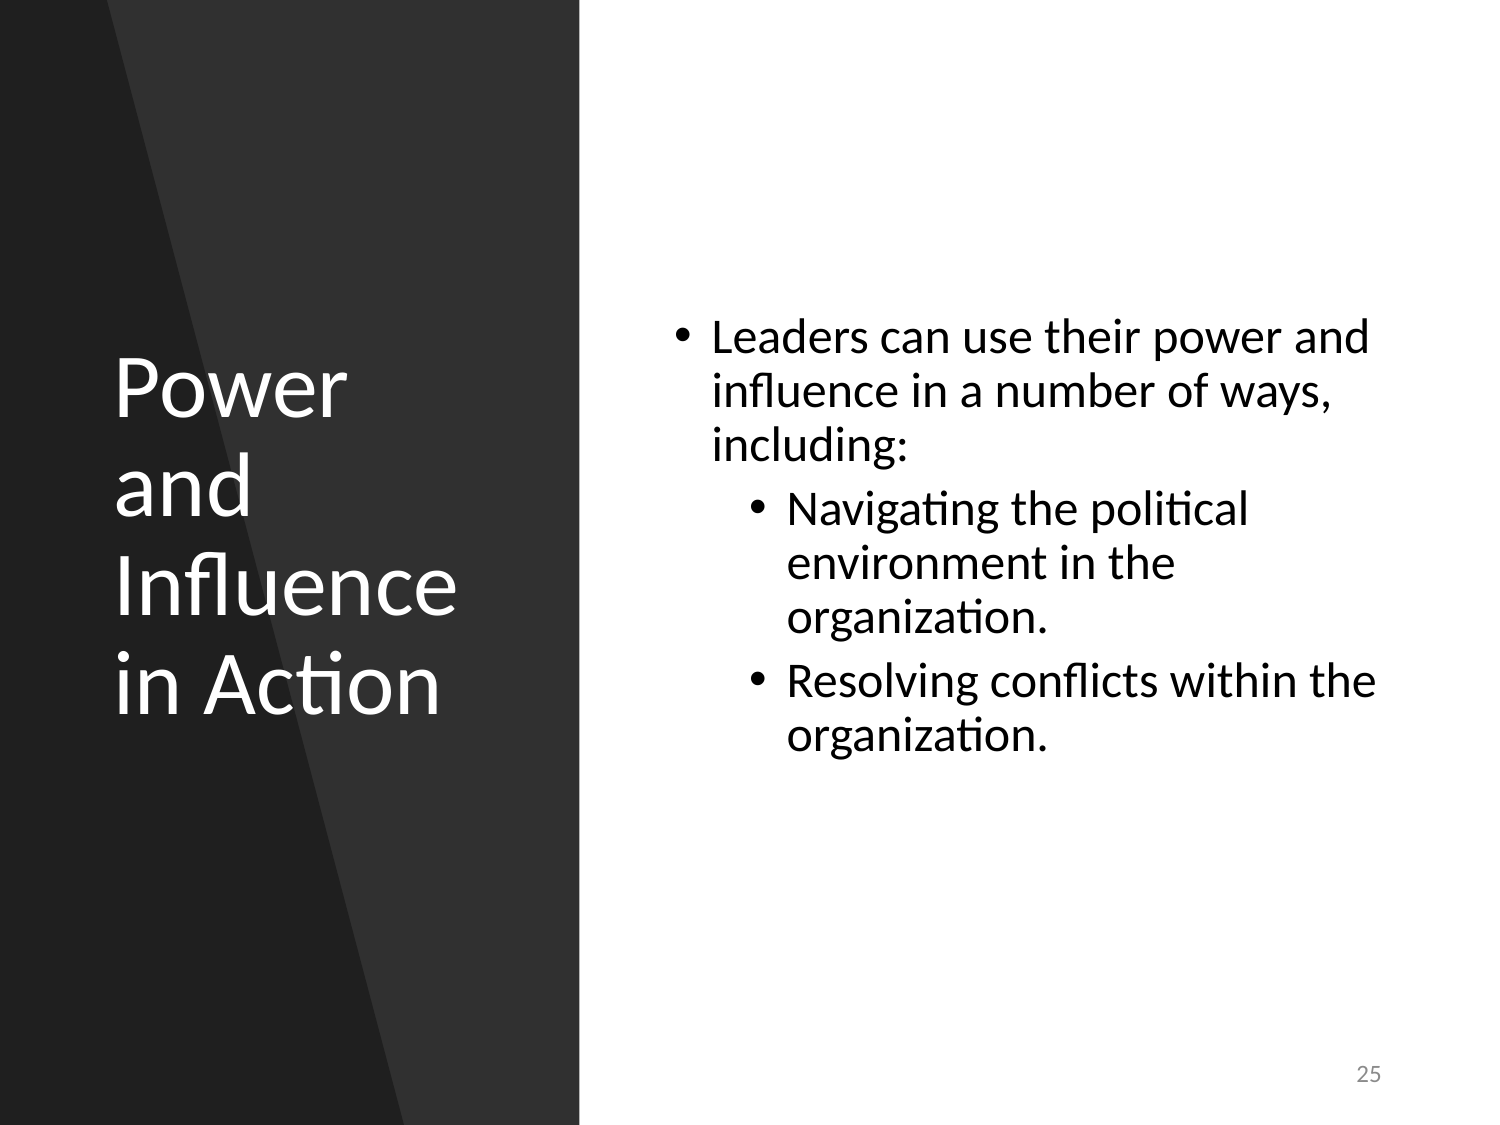

# Power and Influence in Action
Leaders can use their power and influence in a number of ways, including:
Navigating the political environment in the organization.
Resolving conflicts within the organization.
25